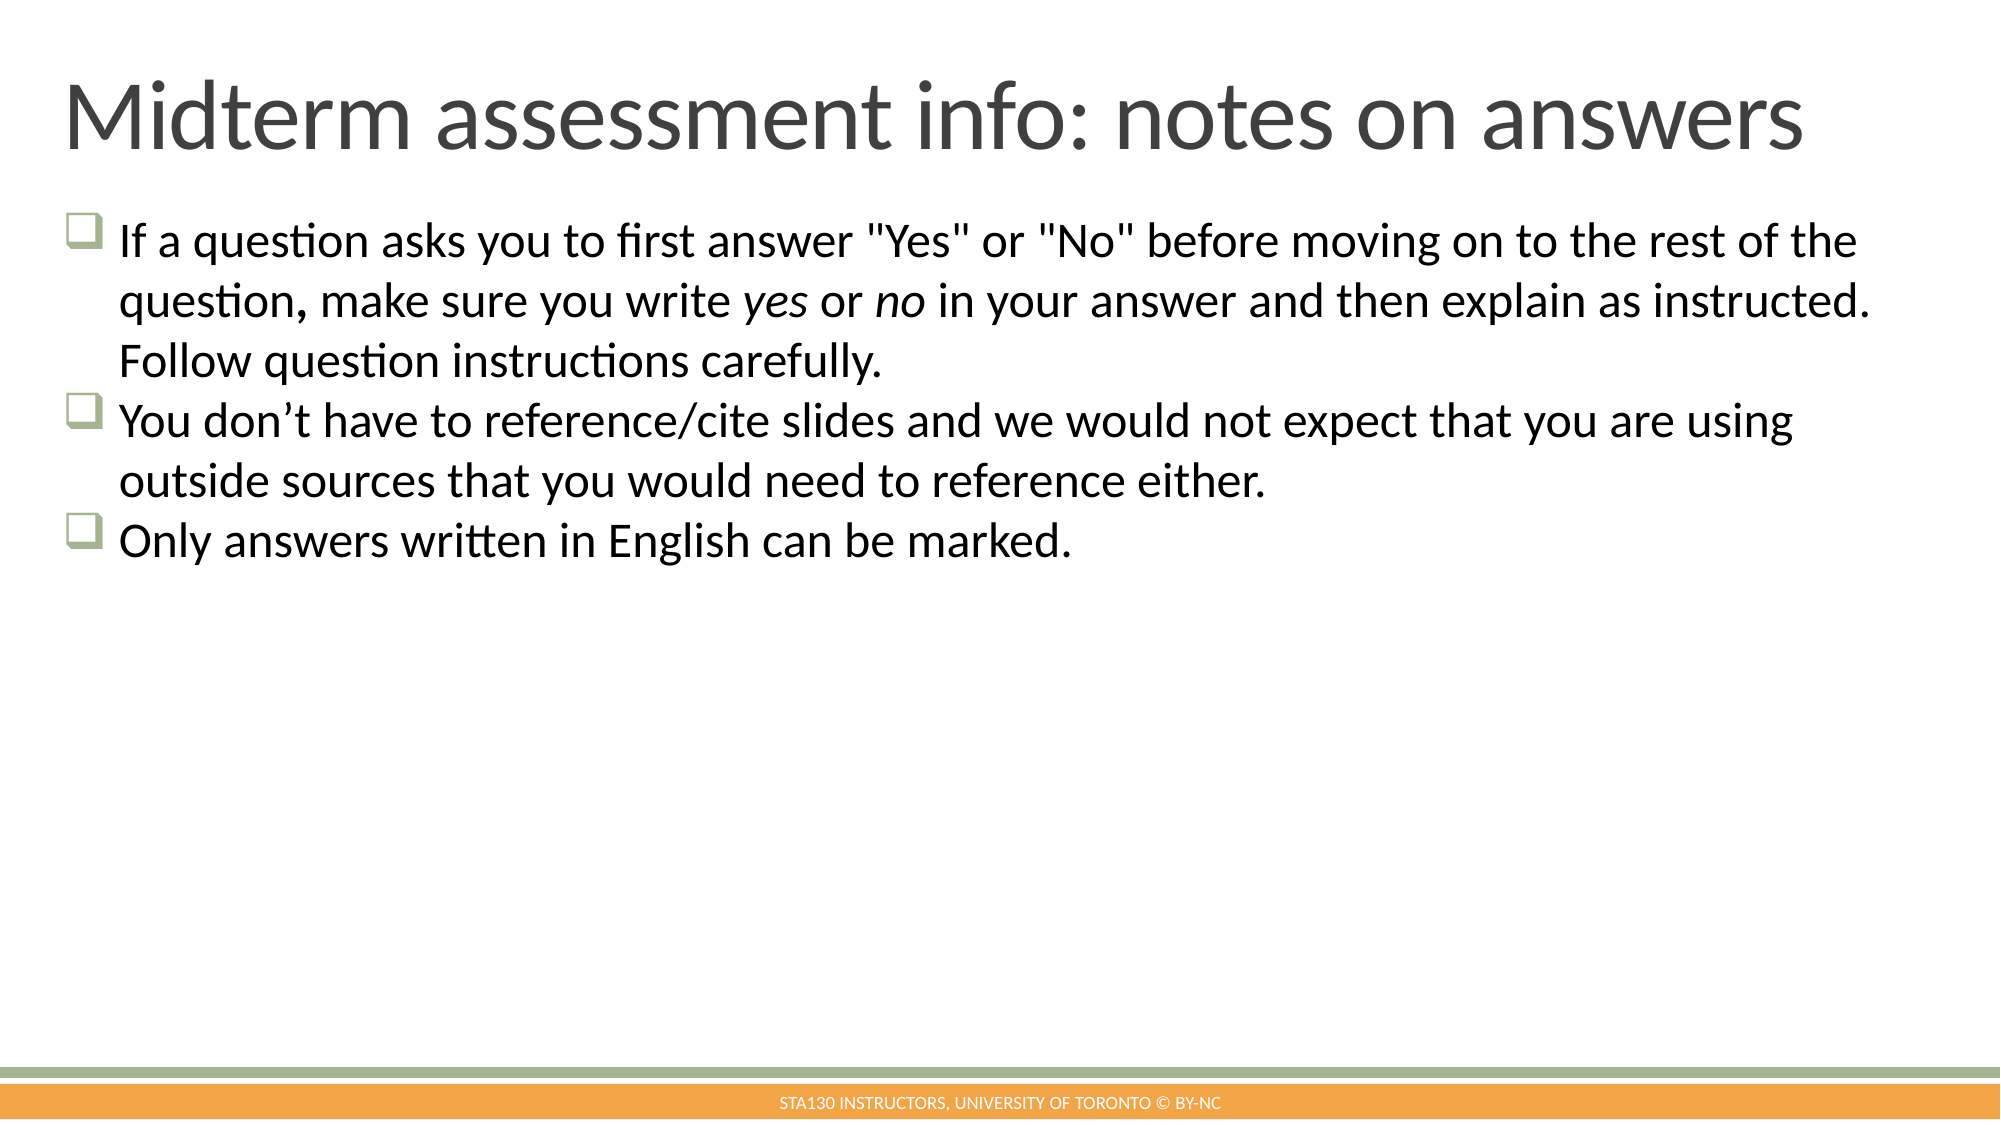

# Midterm assessment info: notes on answers
If a question asks you to first answer "Yes" or "No" before moving on to the rest of the question, make sure you write yes or no in your answer and then explain as instructed. Follow question instructions carefully.
You don’t have to reference/cite slides and we would not expect that you are using outside sources that you would need to reference either.
Only answers written in English can be marked.
STA130 Instructors, University of Toronto © BY-NC